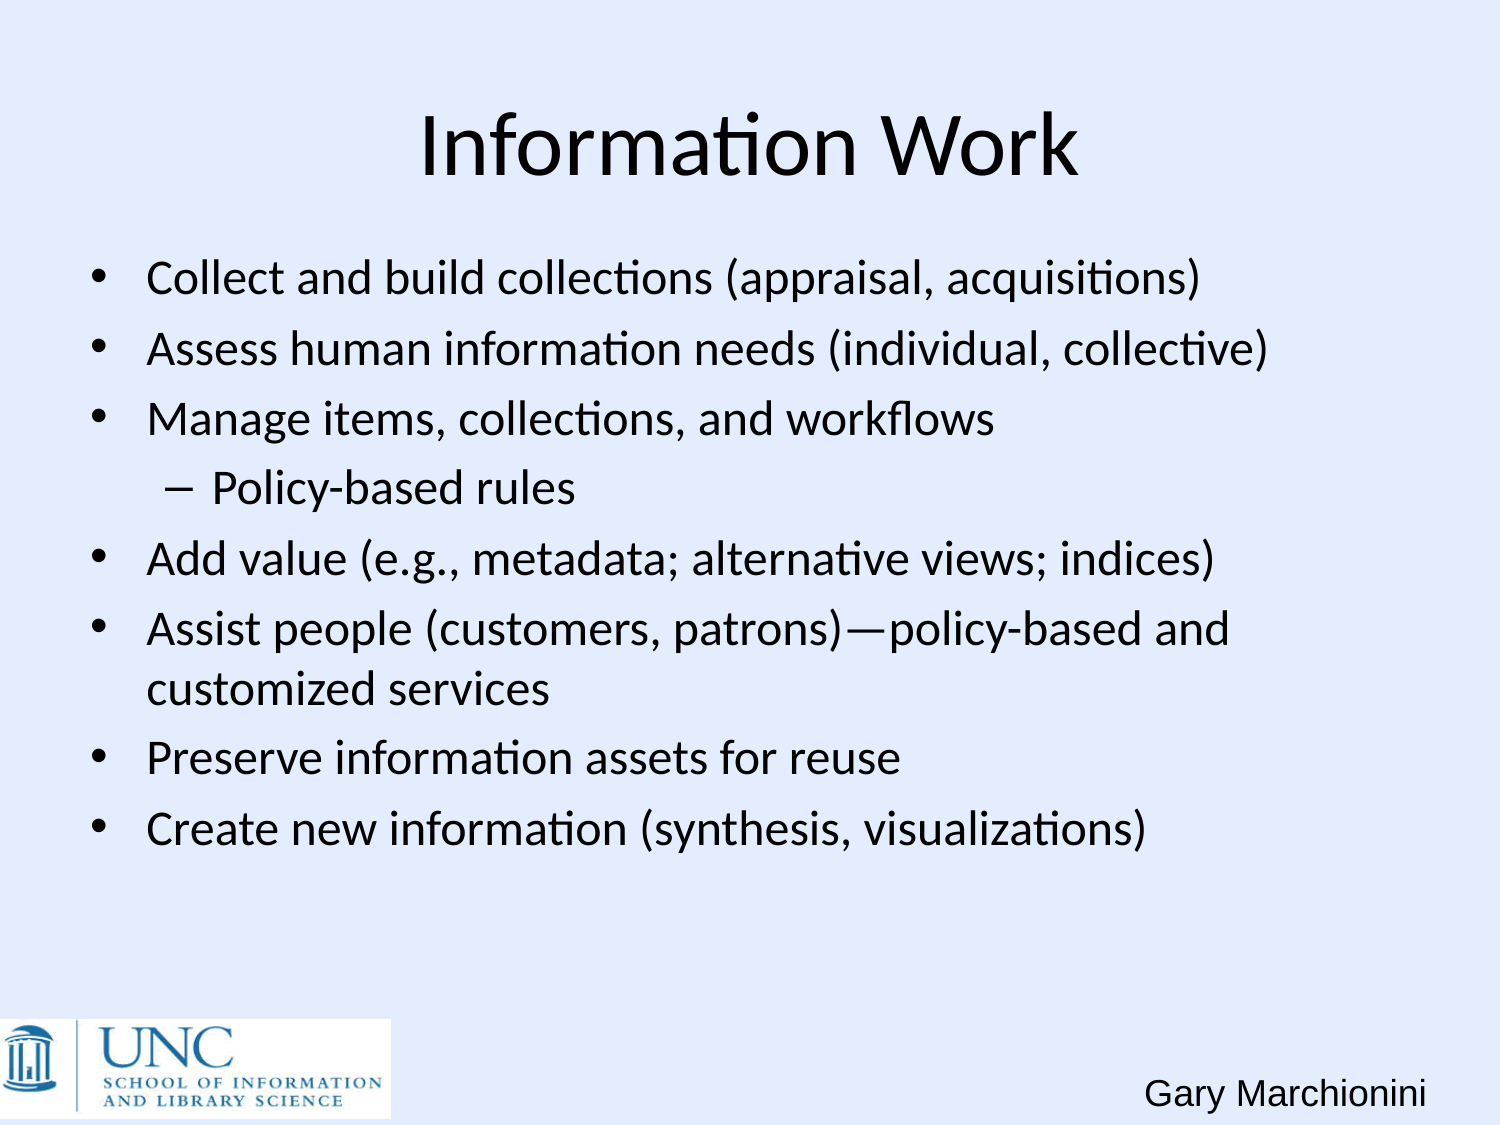

# Information Work
Collect and build collections (appraisal, acquisitions)
Assess human information needs (individual, collective)
Manage items, collections, and workflows
Policy-based rules
Add value (e.g., metadata; alternative views; indices)
Assist people (customers, patrons)—policy-based and customized services
Preserve information assets for reuse
Create new information (synthesis, visualizations)